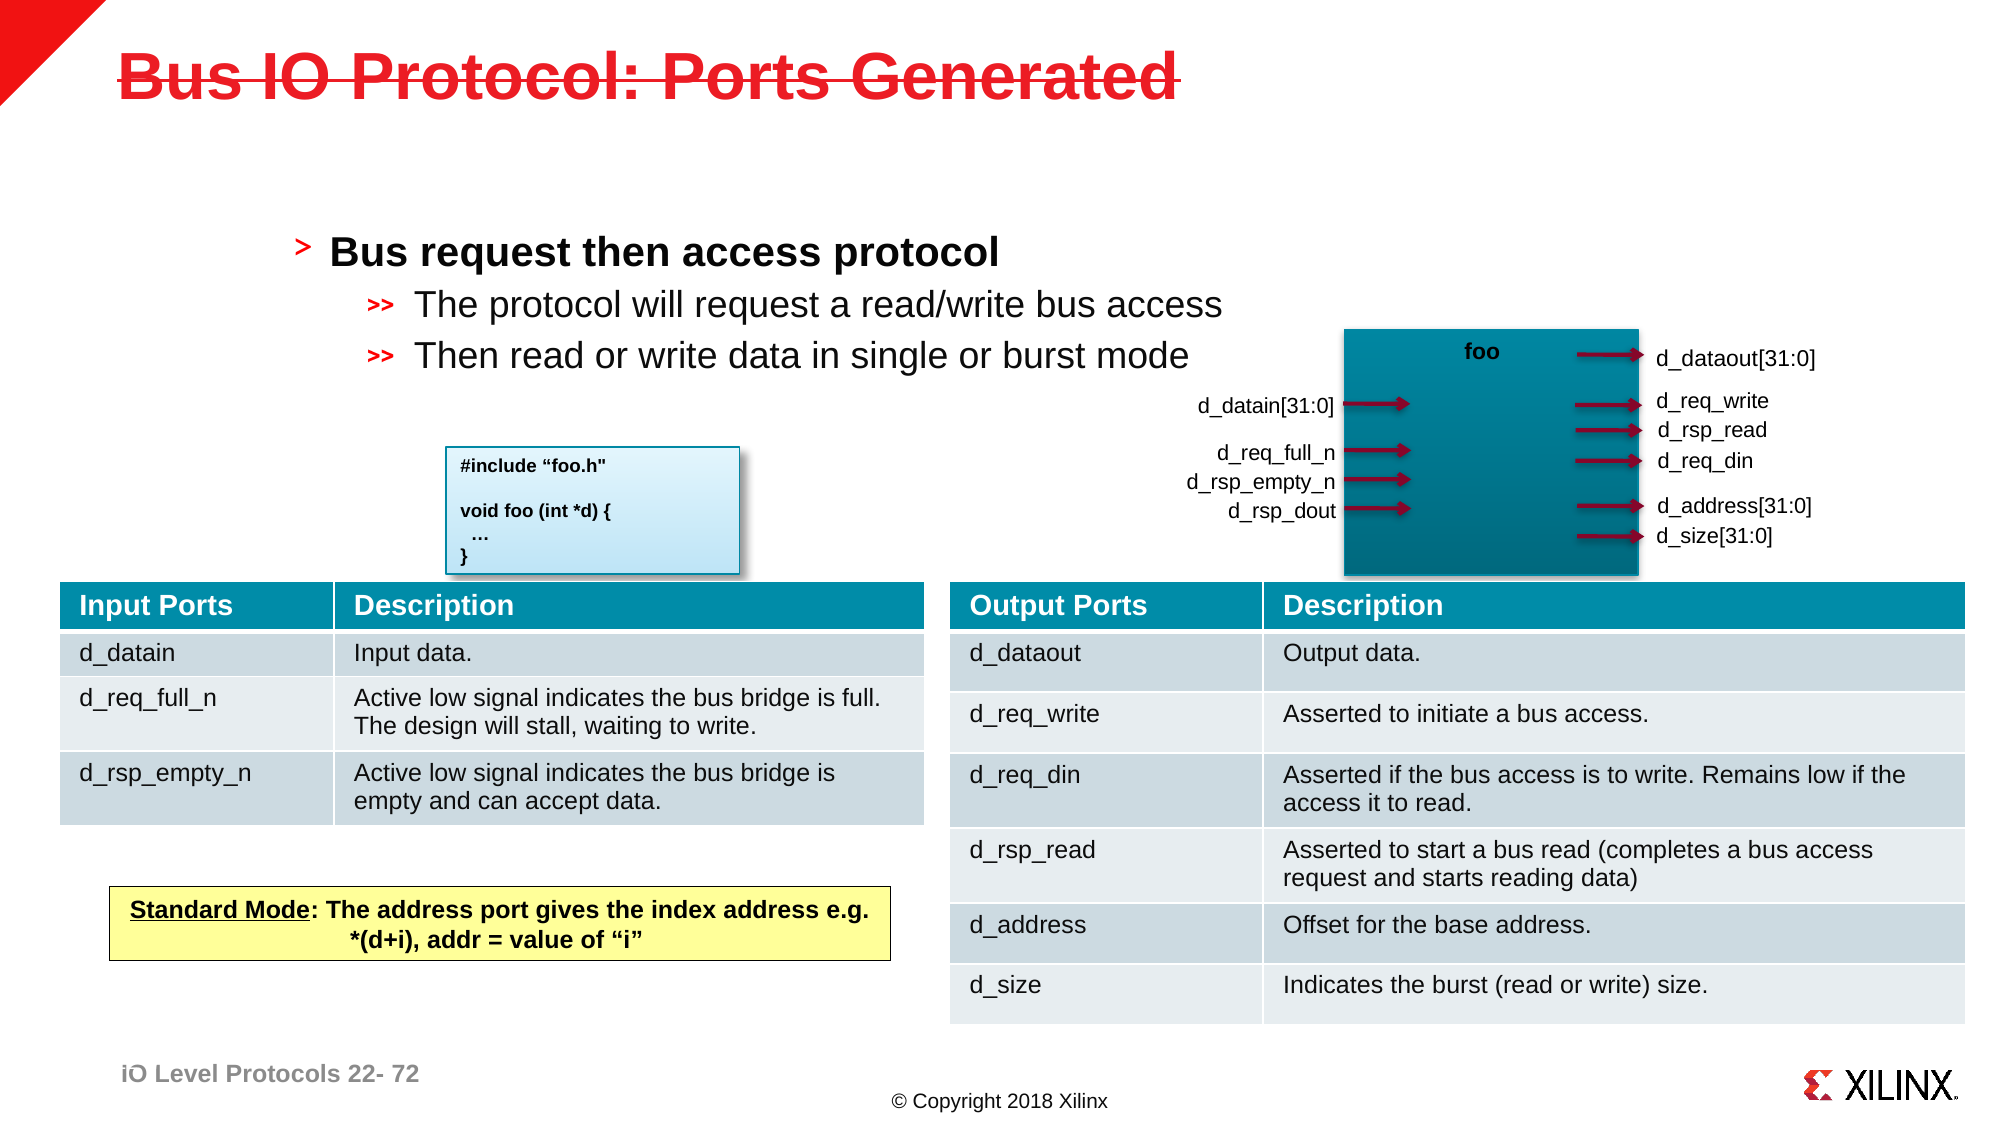

# Bus IO Protocol: Ports Generated
Bus request then access protocol
The protocol will request a read/write bus access
Then read or write data in single or burst mode
foo

d_dataout[31:0]
d_req_write
d_datain[31:0]
d_rsp_read
d_req_full_n
d_req_din
#include “foo.h"

void foo (int *d) {
  …
}
d_rsp_empty_n
d_address[31:0]
d_rsp_dout
d_size[31:0]
| Input Ports | Description |
| --- | --- |
| d\_datain | Input data. |
| d\_req\_full\_n | Active low signal indicates the bus bridge is full. The design will stall, waiting to write. |
| d\_rsp\_empty\_n | Active low signal indicates the bus bridge is empty and can accept data. |
| Output Ports | Description |
| --- | --- |
| d\_dataout | Output data. |
| d\_req\_write | Asserted to initiate a bus access. |
| d\_req\_din | Asserted if the bus access is to write. Remains low if the access it to read. |
| d\_rsp\_read | Asserted to start a bus read (completes a bus access request and starts reading data) |
| d\_address | Offset for the base address. |
| d\_size | Indicates the burst (read or write) size. |
Standard Mode: The address port gives the index address e.g. *(d+i), addr = value of “i”
22- 72
IO Level Protocols 22- 72